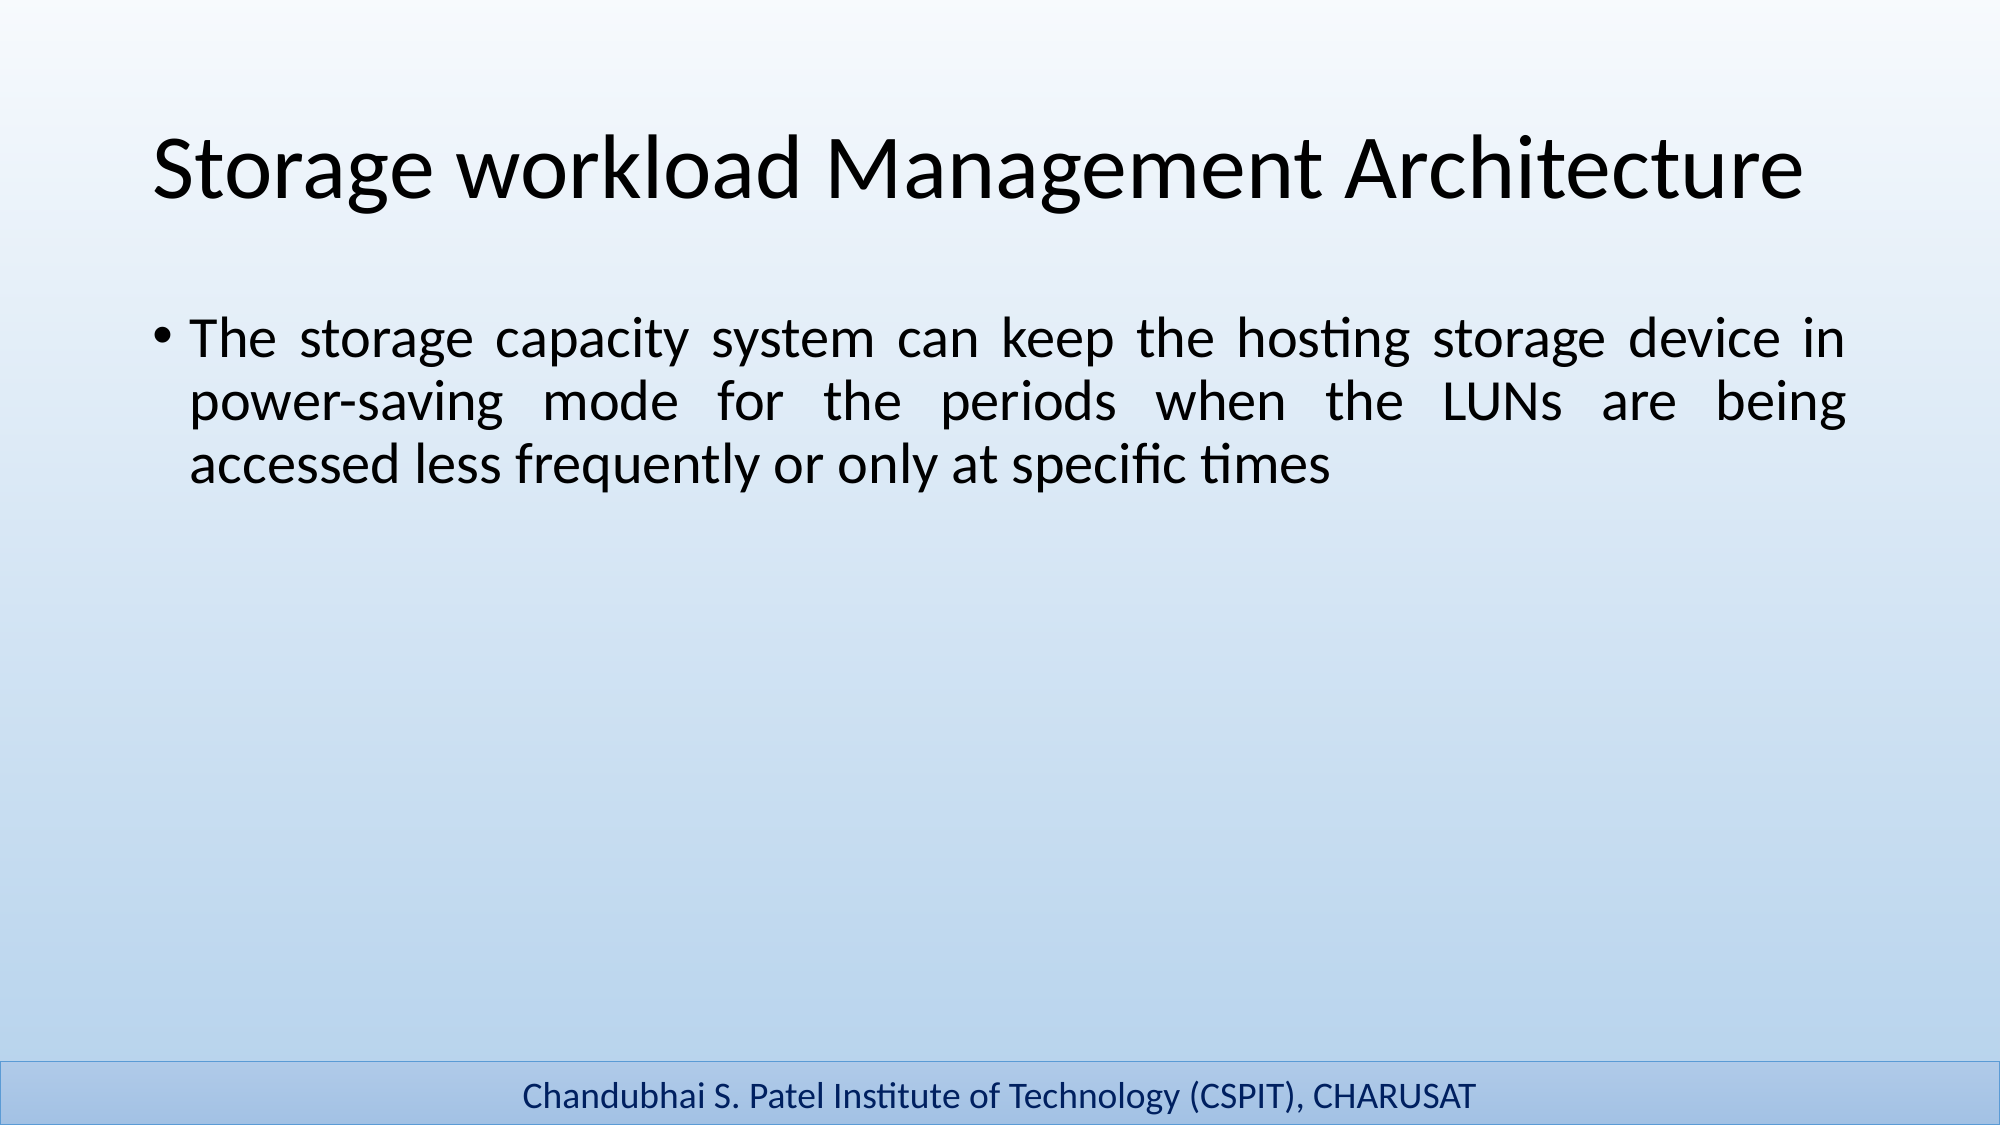

# Storage workload Management Architecture
The storage capacity system can keep the hosting storage device in power-saving mode for the periods when the LUNs are being accessed less frequently or only at specific times